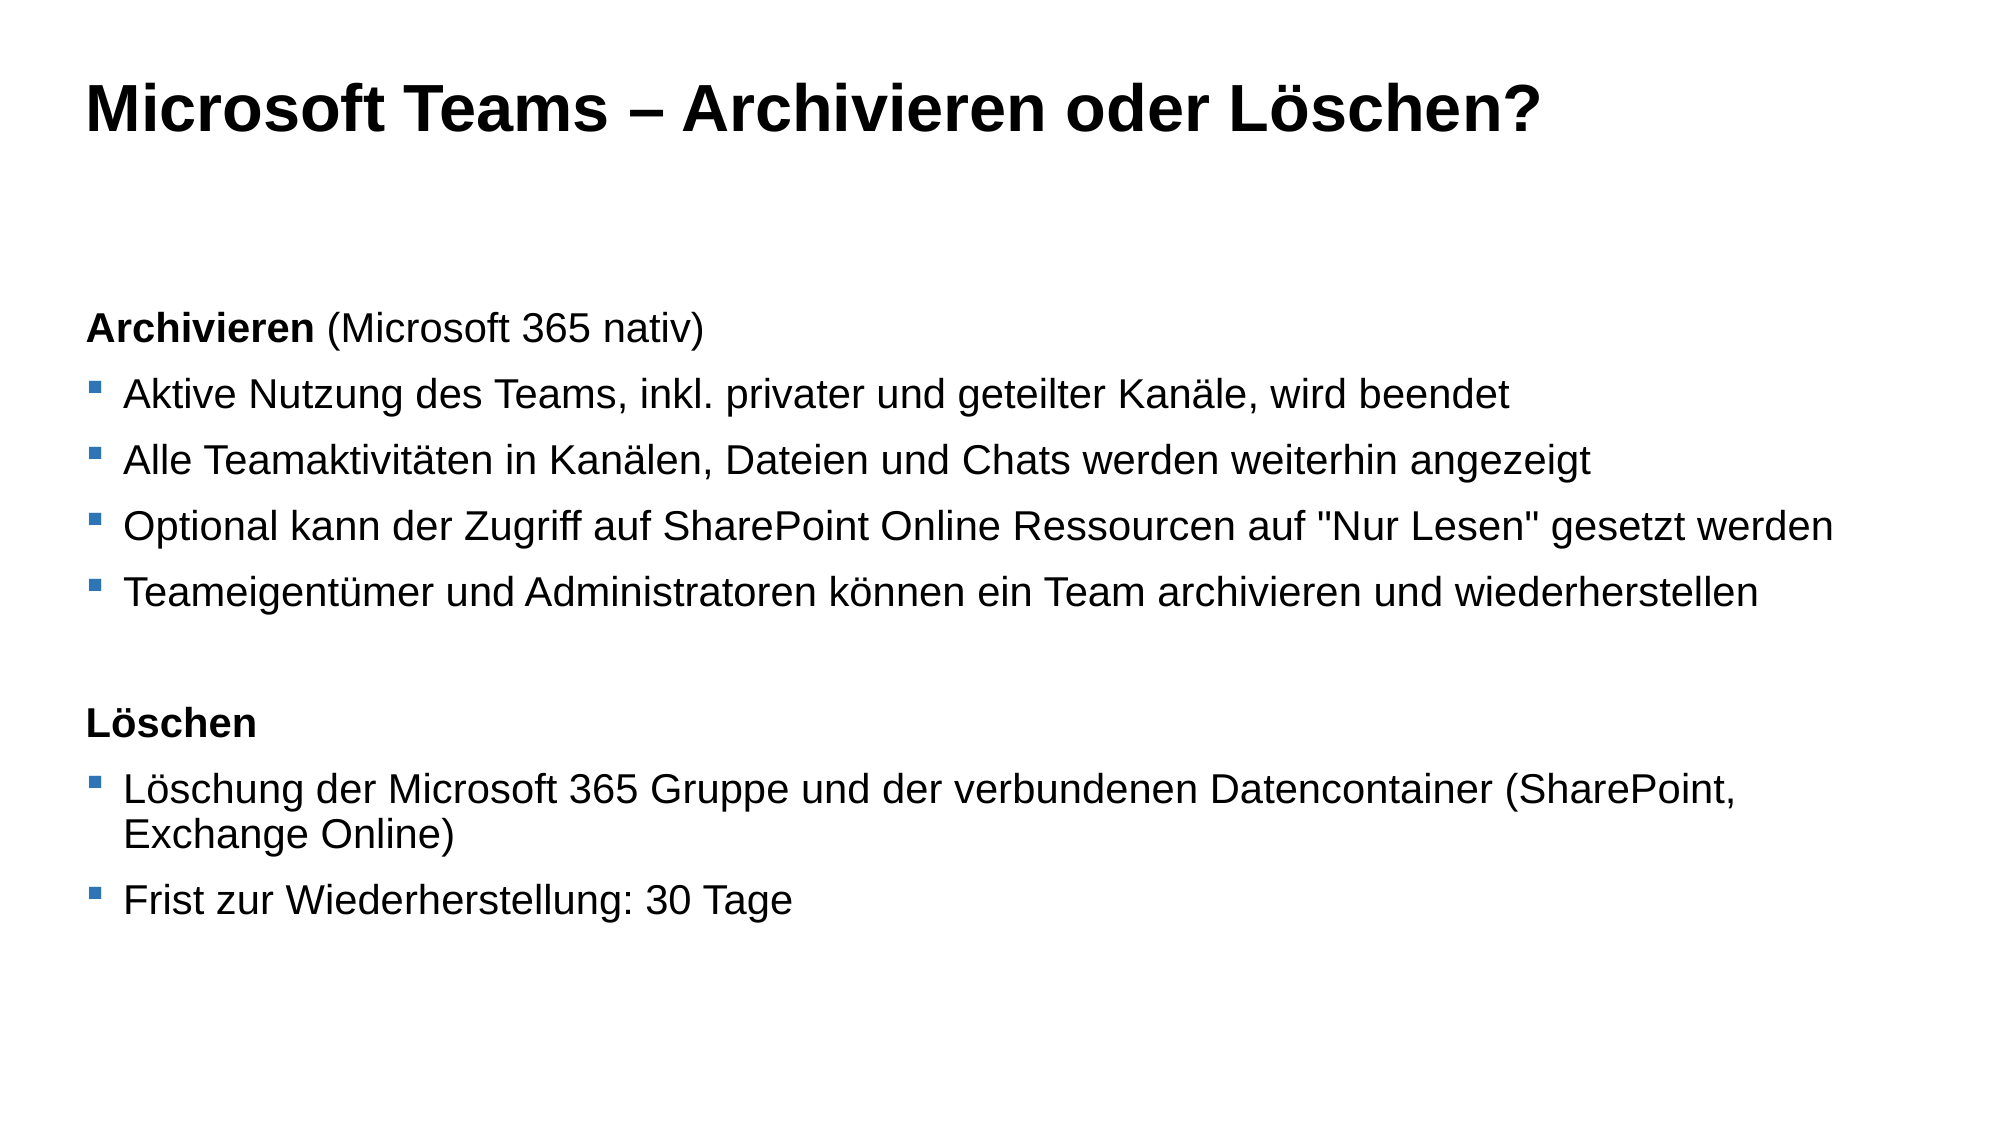

# Microsoft Teams – Archivieren oder Löschen?
Archivieren (Microsoft 365 nativ)
Aktive Nutzung des Teams, inkl. privater und geteilter Kanäle, wird beendet
Alle Teamaktivitäten in Kanälen, Dateien und Chats werden weiterhin angezeigt
Optional kann der Zugriff auf SharePoint Online Ressourcen auf "Nur Lesen" gesetzt werden
Teameigentümer und Administratoren können ein Team archivieren und wiederherstellen

Löschen
Löschung der Microsoft 365 Gruppe und der verbundenen Datencontainer (SharePoint, Exchange Online)
Frist zur Wiederherstellung: 30 Tage